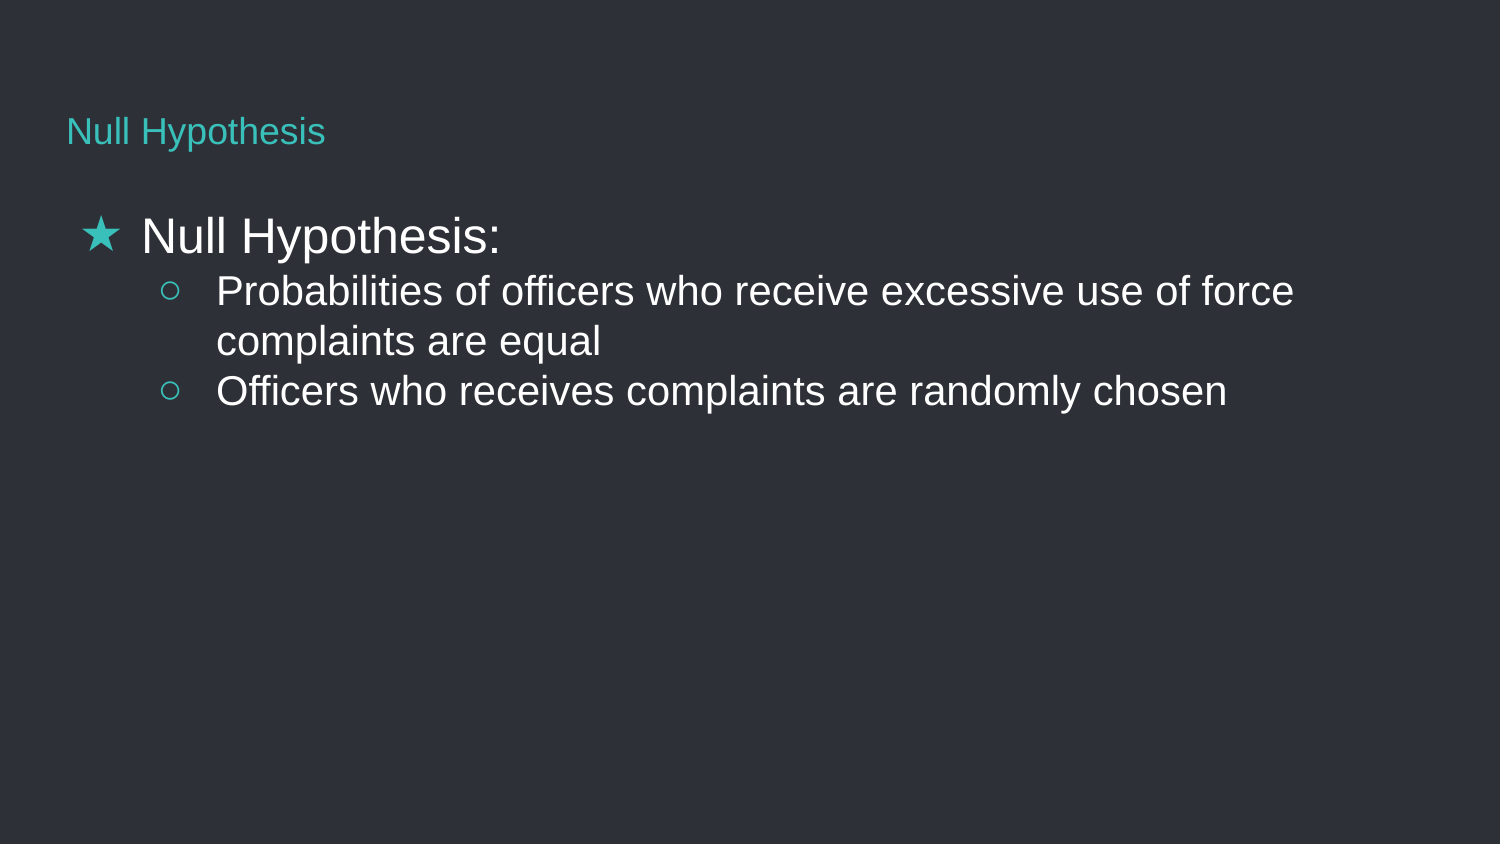

# Null Hypothesis
Null Hypothesis:
Probabilities of officers who receive excessive use of force complaints are equal
Officers who receives complaints are randomly chosen